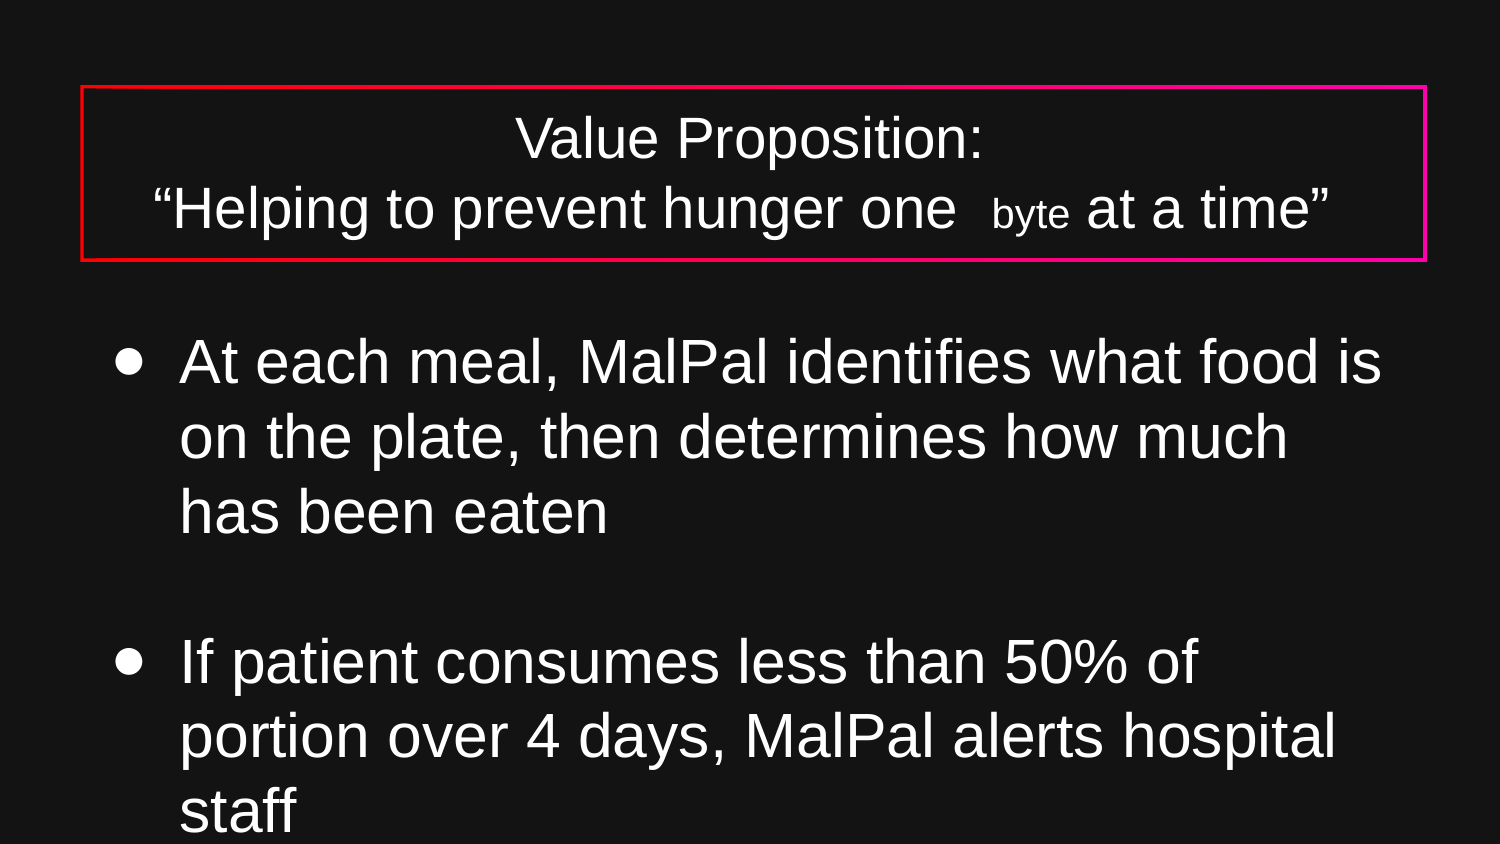

# Value Proposition:
“Helping to prevent hunger one  byte at a time”

At each meal, MalPal identifies what food is on the plate, then determines how much has been eaten

If patient consumes less than 50% of portion over 4 days, MalPal alerts hospital staff